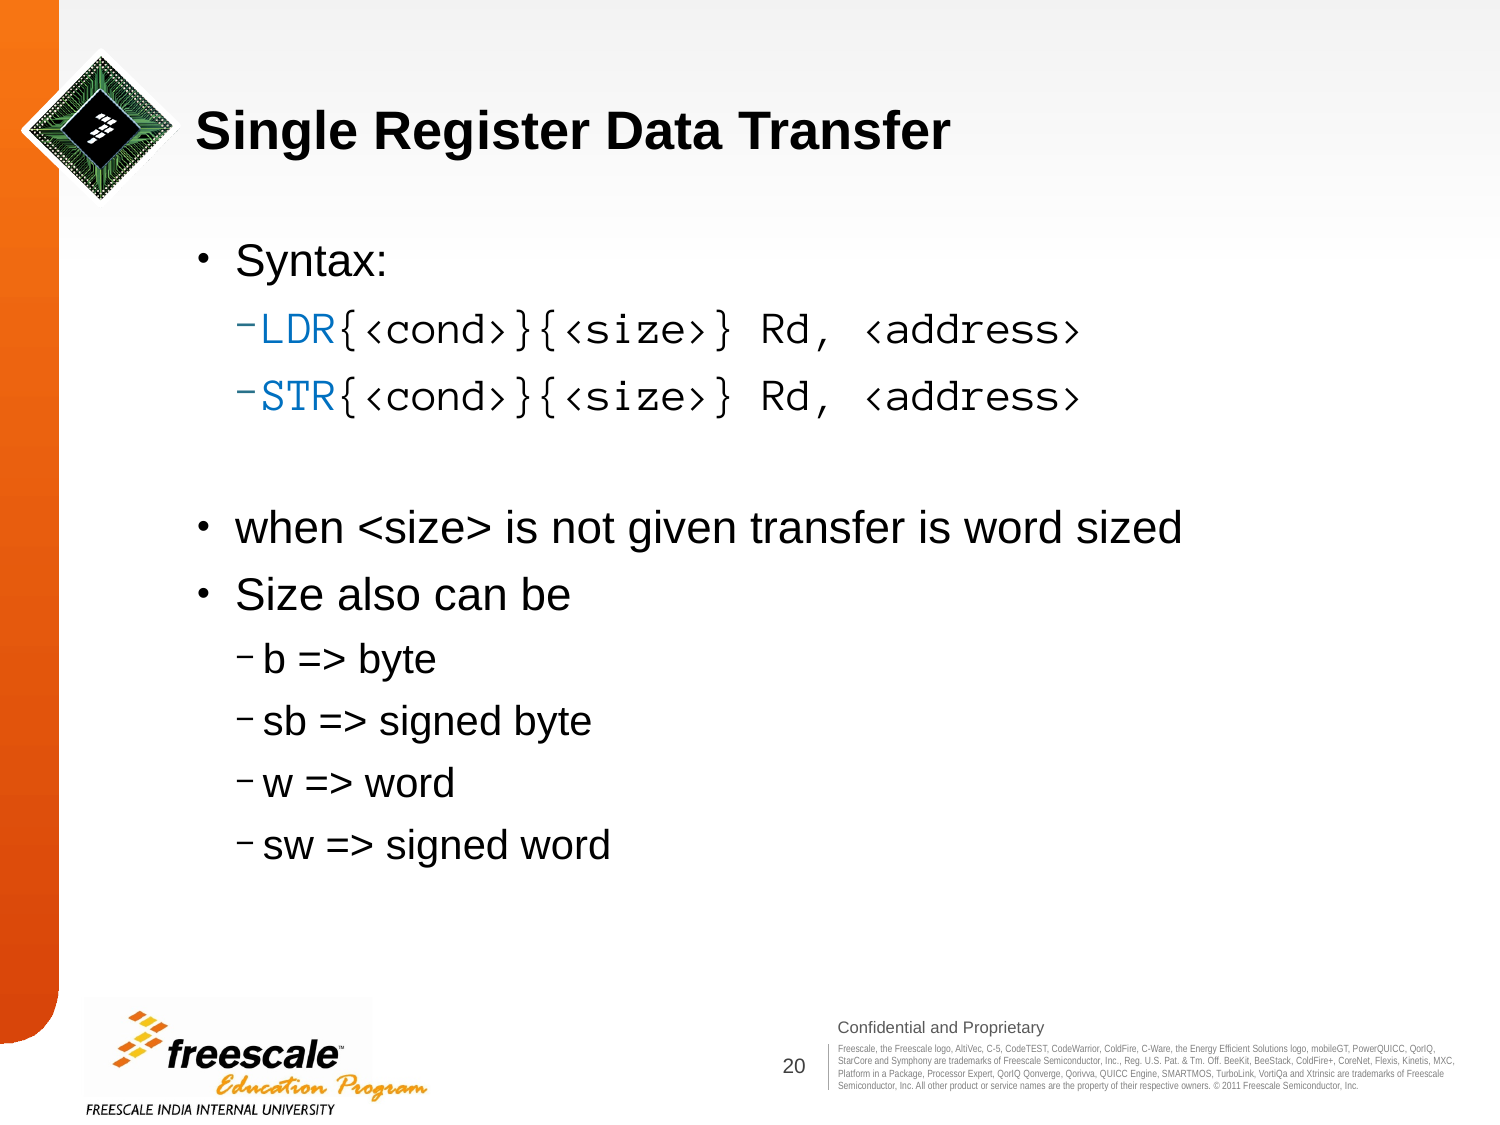

# Single Register Data Transfer
Syntax:
LDR{<cond>}{<size>} Rd, <address>
STR{<cond>}{<size>} Rd, <address>

when <size> is not given transfer is word sized
Size also can be
b => byte
sb => signed byte
w => word
sw => signed word